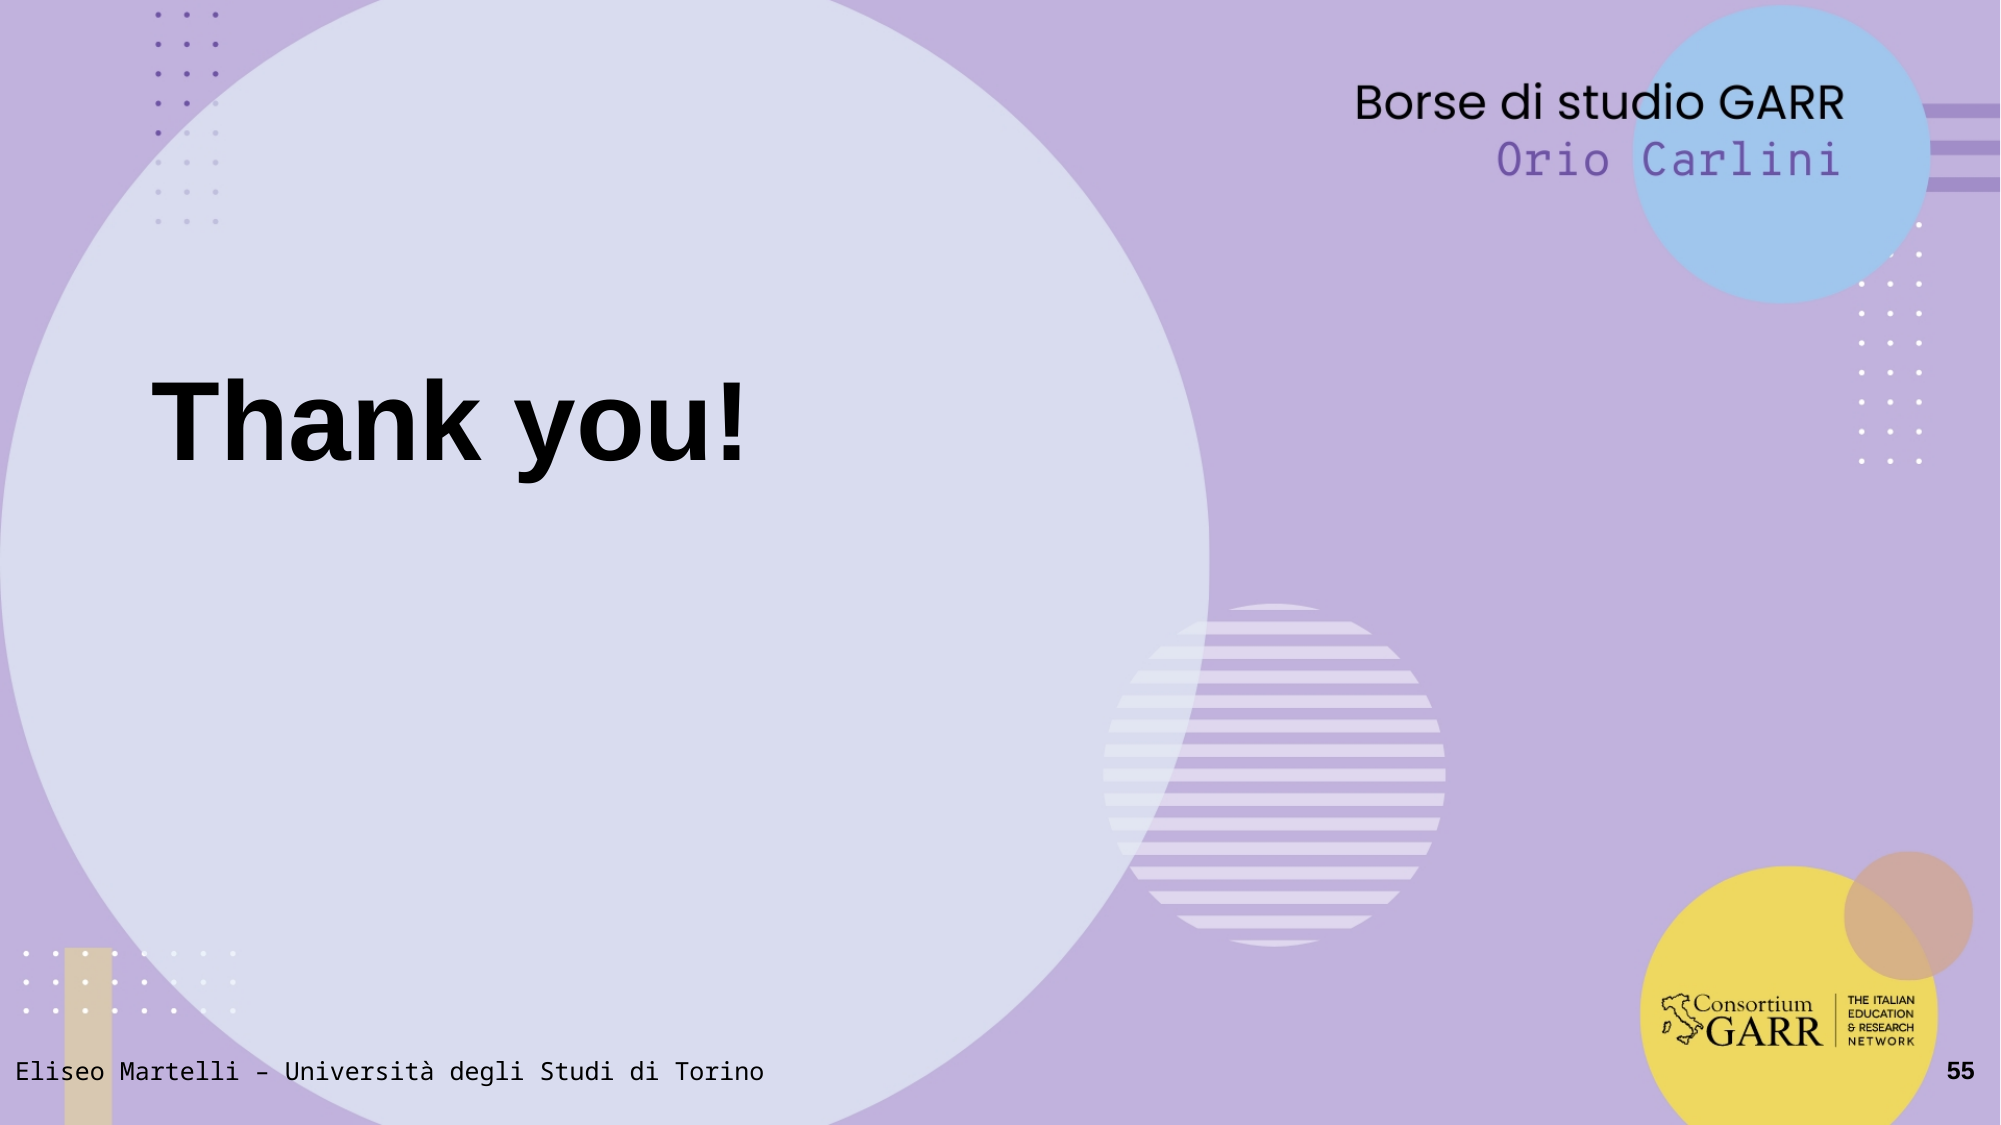

.
# Thank you!

55
Eliseo Martelli – Università degli Studi di Torino